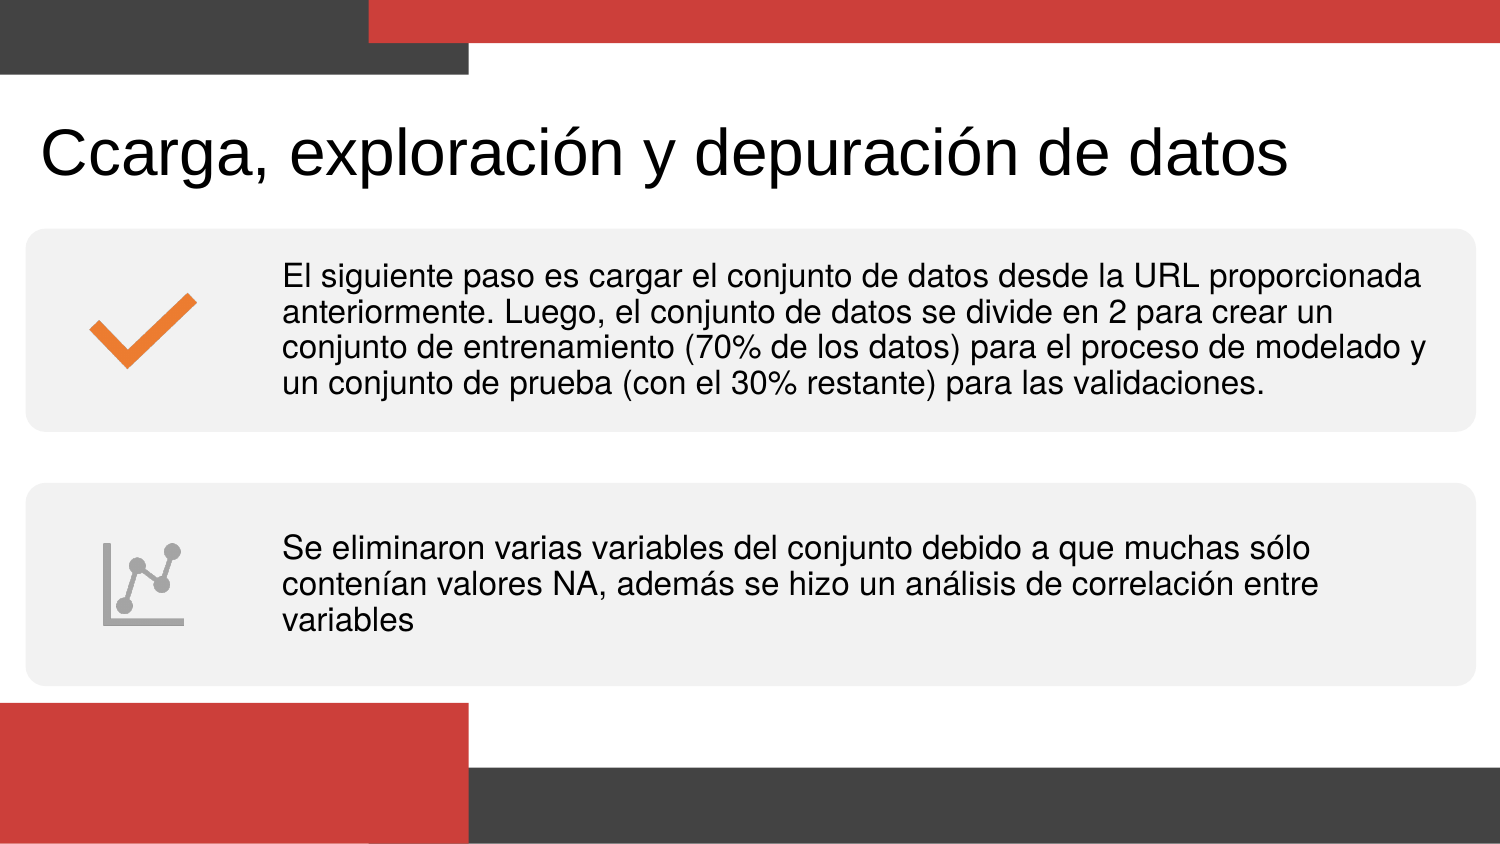

Ccarga, exploración y depuración de datos
El siguiente paso es cargar el conjunto de datos desde la URL proporcionada anteriormente. Luego, el conjunto de datos se divide en 2 para crear un conjunto de entrenamiento (70% de los datos) para el proceso de modelado y un conjunto de prueba (con el 30% restante) para las validaciones.
Se eliminaron varias variables del conjunto debido a que muchas sólo contenían valores NA, además se hizo un análisis de correlación entre variables